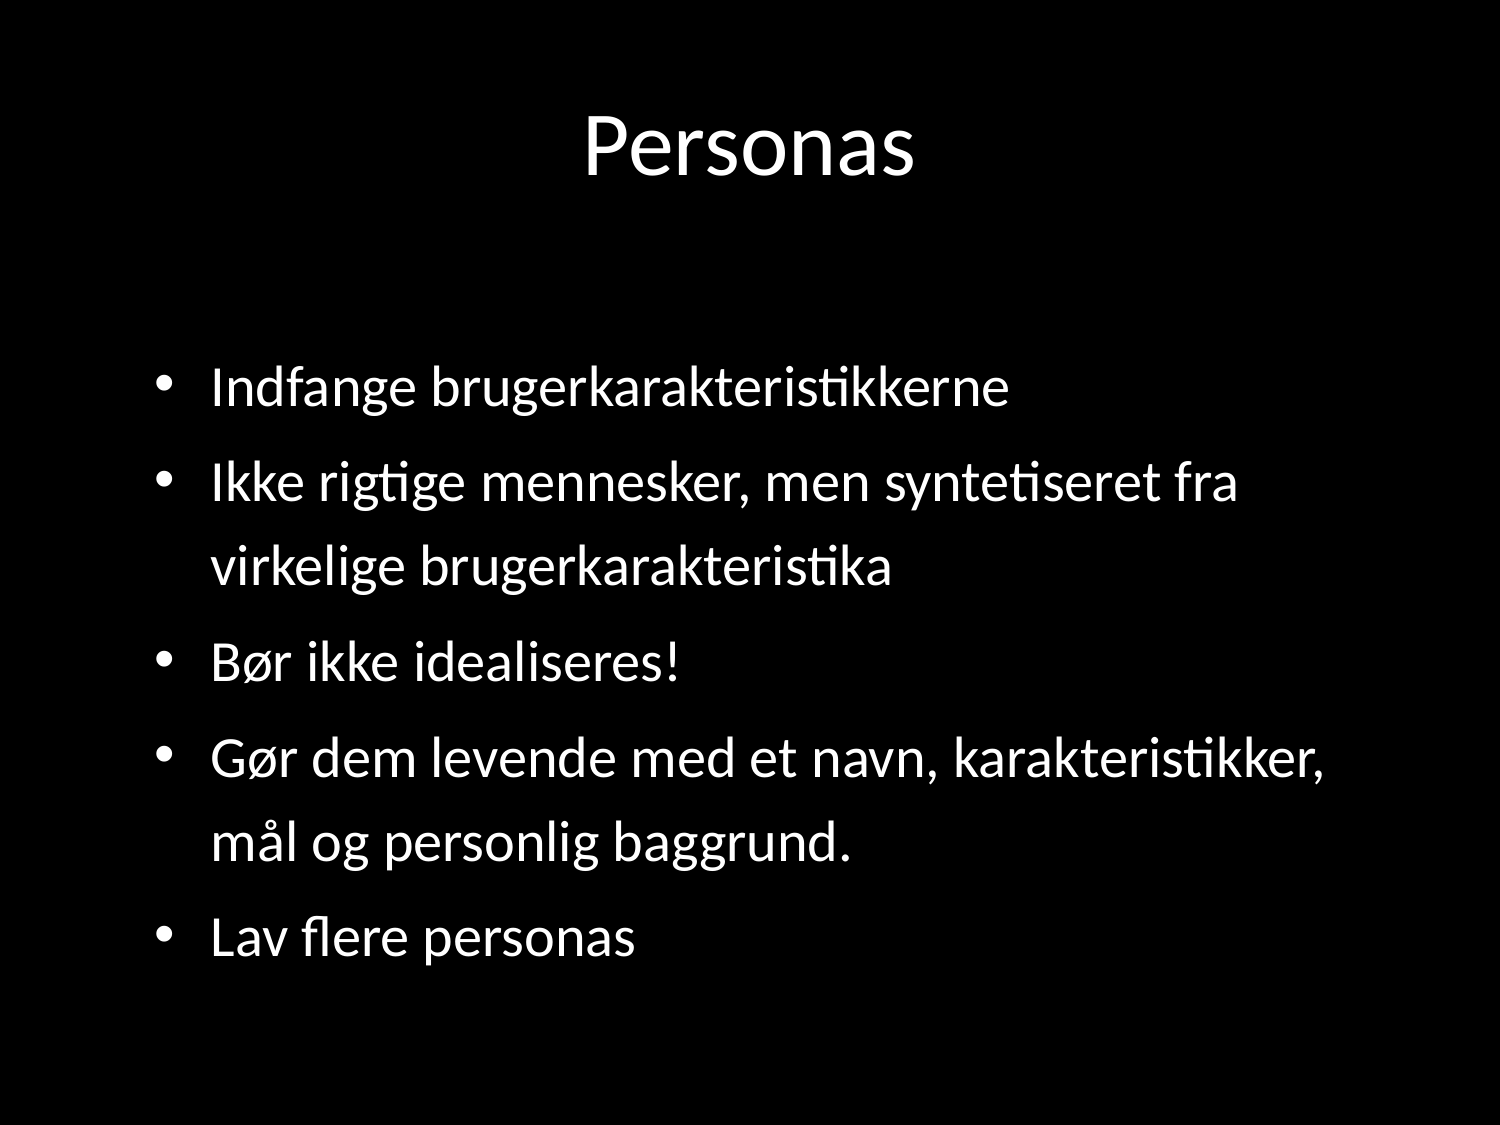

# Personas
Indfange brugerkarakteristikkerne
Ikke rigtige mennesker, men syntetiseret fra virkelige brugerkarakteristika
Bør ikke idealiseres!
Gør dem levende med et navn, karakteristikker, mål og personlig baggrund.
Lav flere personas